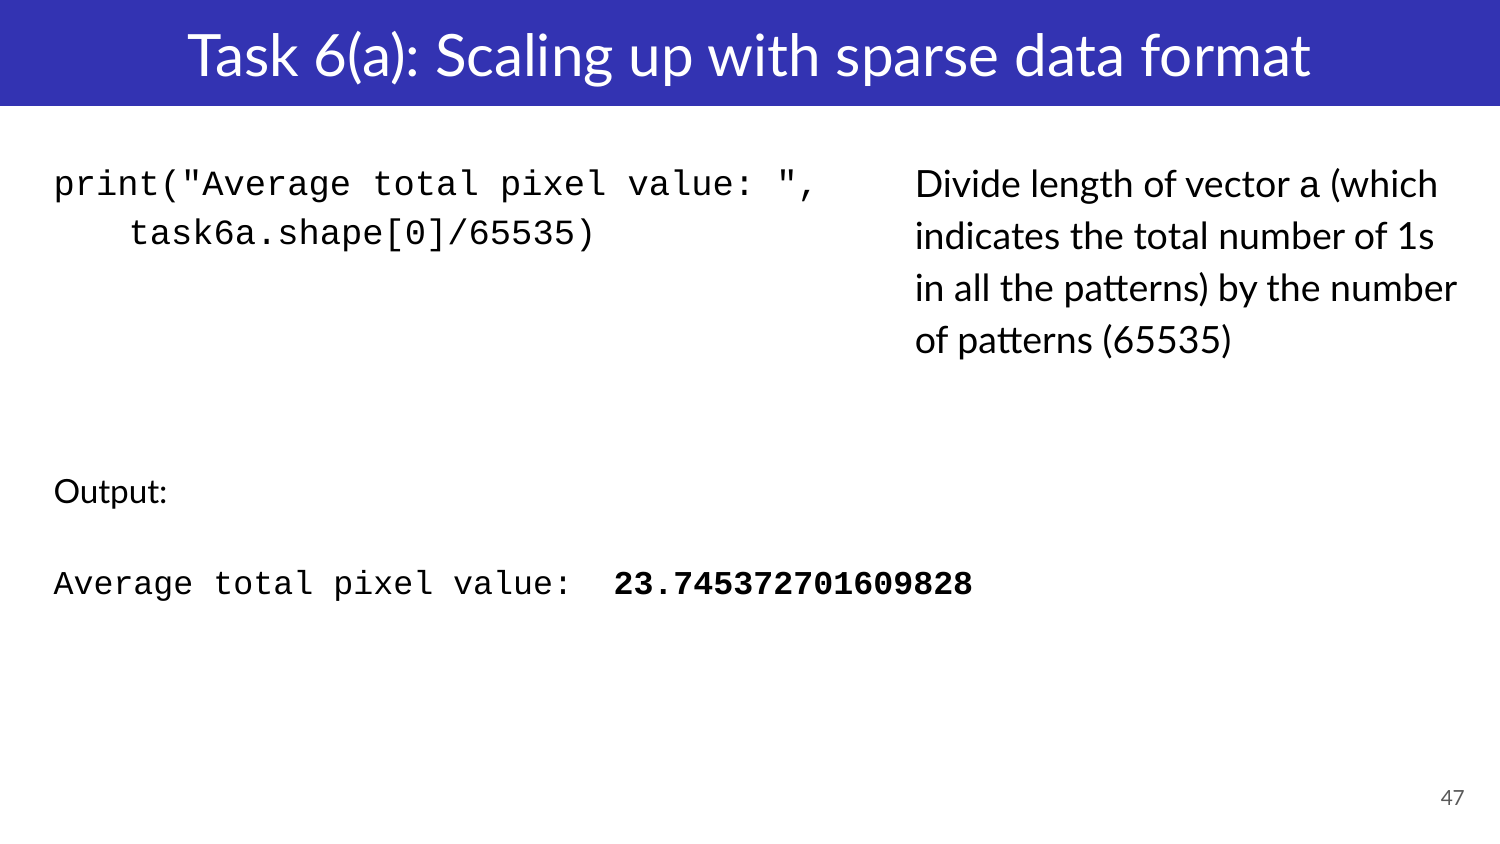

# Task 6(a): Scaling up with sparse data format
print("Average total pixel value: ",
task6a.shape[0]/65535)
Divide length of vector a (which indicates the total number of 1s in all the patterns) by the number of patterns (65535)
Output:

Average total pixel value:  23.745372701609828
47